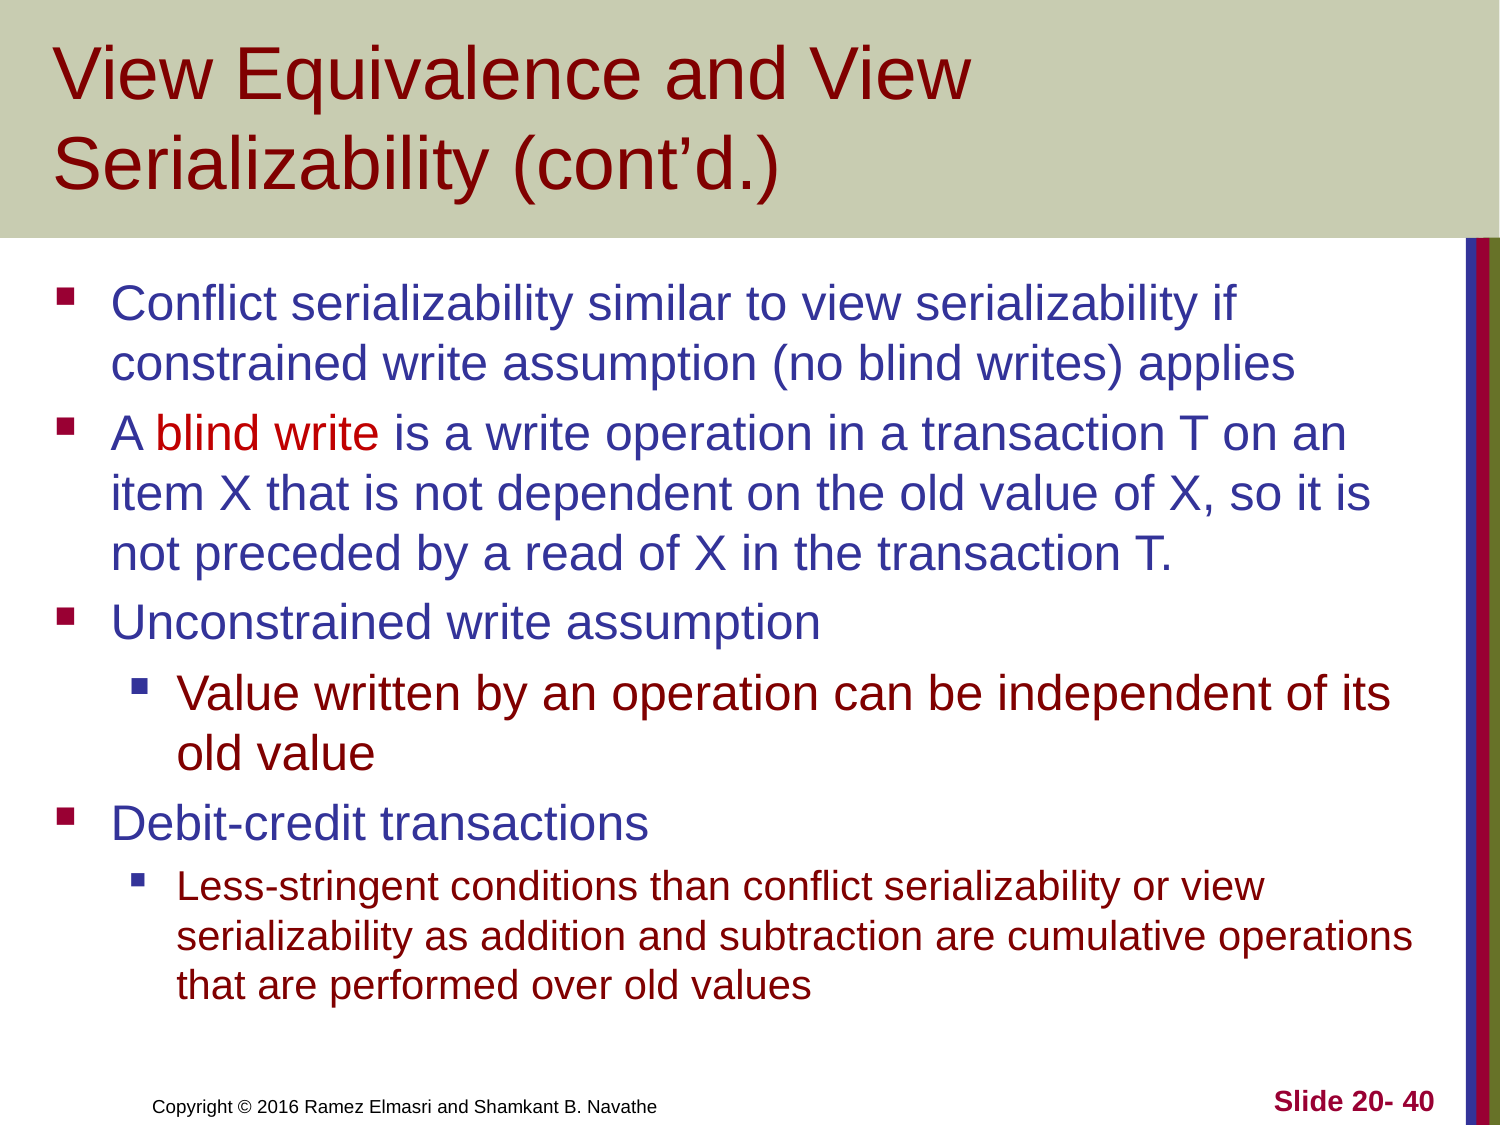

# View Equivalence and View Serializability (cont’d.)
Conflict serializability similar to view serializability if constrained write assumption (no blind writes) applies
A blind write is a write operation in a transaction T on an item X that is not dependent on the old value of X, so it is not preceded by a read of X in the transaction T.
Unconstrained write assumption
Value written by an operation can be independent of its old value
Debit-credit transactions
Less-stringent conditions than conflict serializability or view serializability as addition and subtraction are cumulative operations that are performed over old values
Slide 20- 40